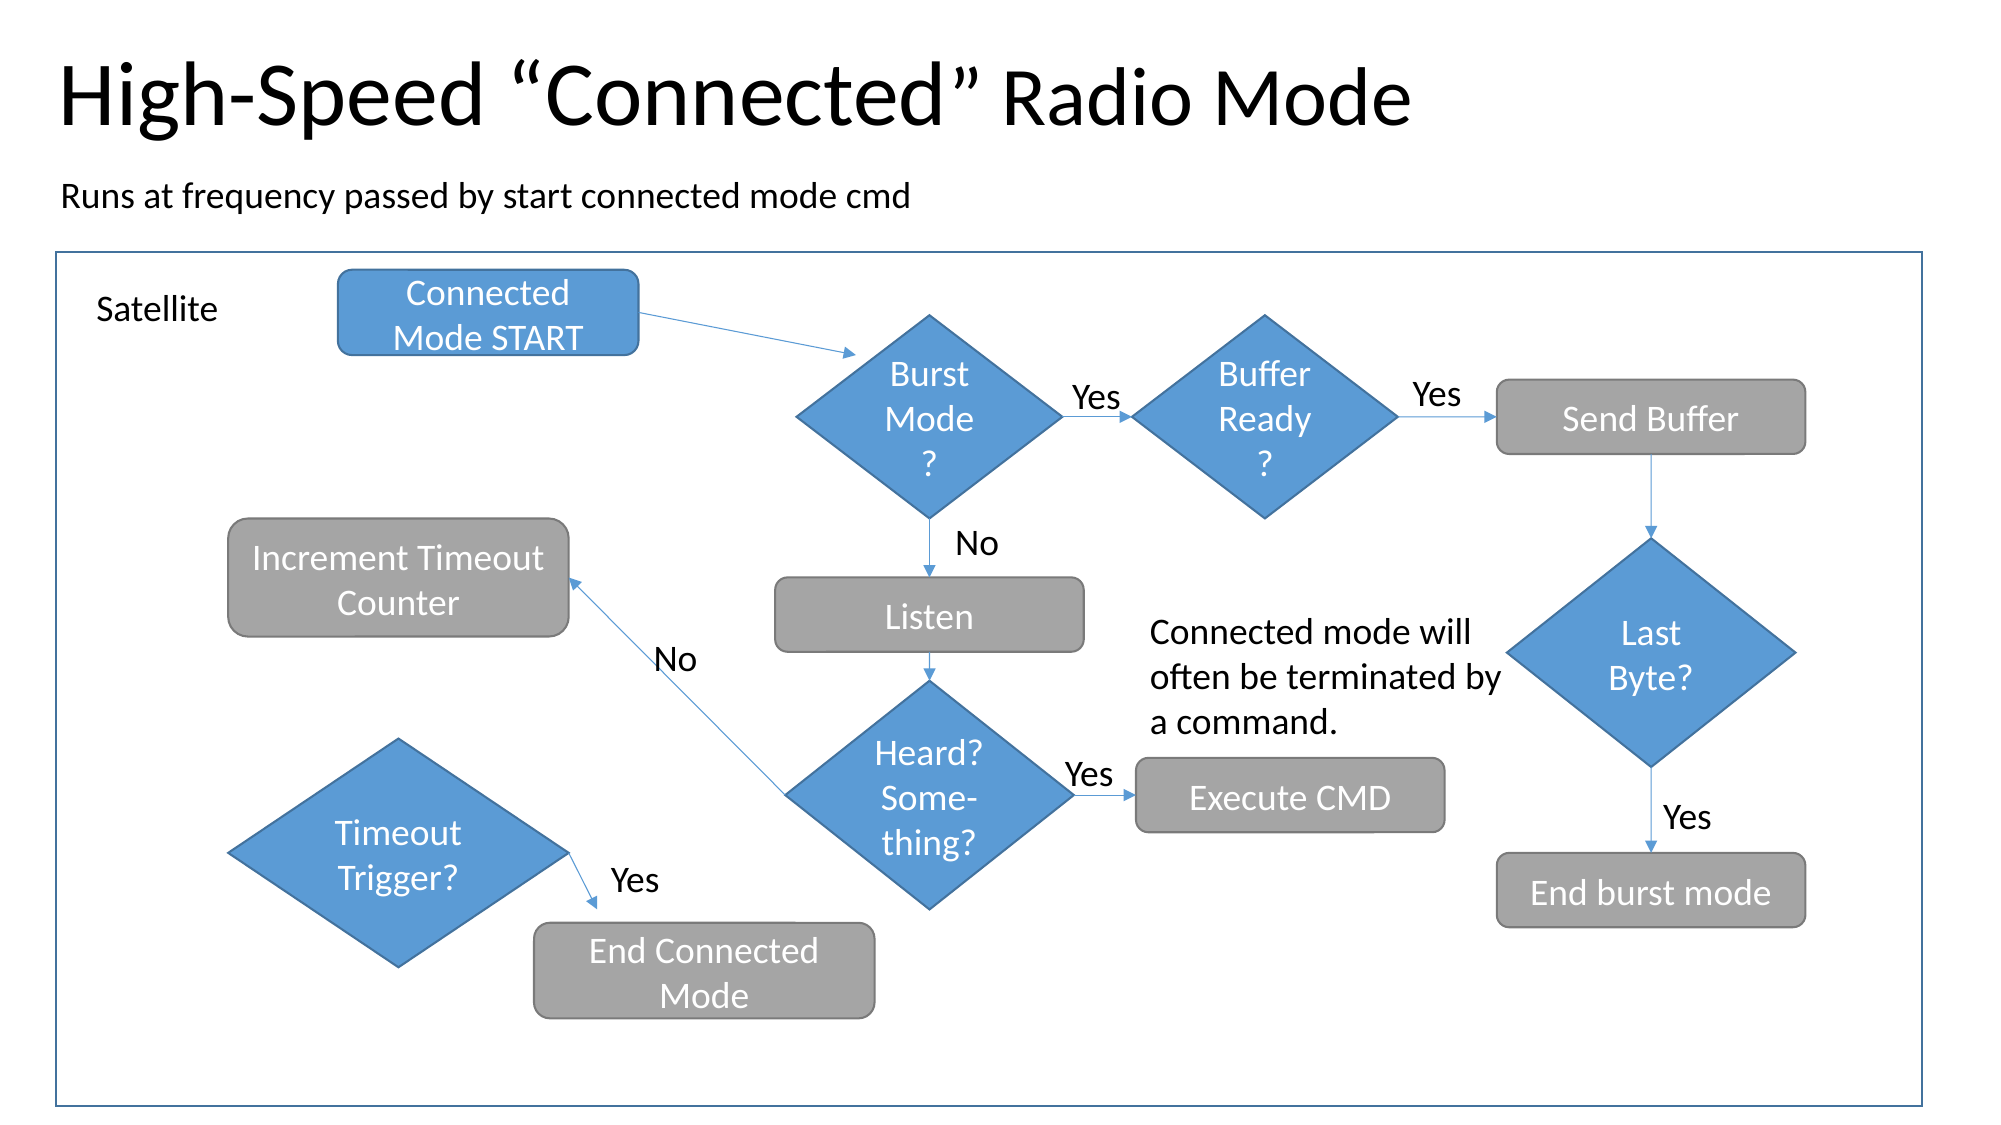

# High-Speed “Connected” Radio Mode
Runs at frequency passed by start connected mode cmd

Connected Mode START
Satellite
Burst Mode?
Buffer Ready?
Yes
Yes
Send Buffer
No
Increment Timeout Counter
Last Byte?
Listen
Connected mode will often be terminated by a command.
No
Heard? Some-thing?
Timeout Trigger?
Yes
Execute CMD
Yes
Yes
End burst mode
End Connected Mode